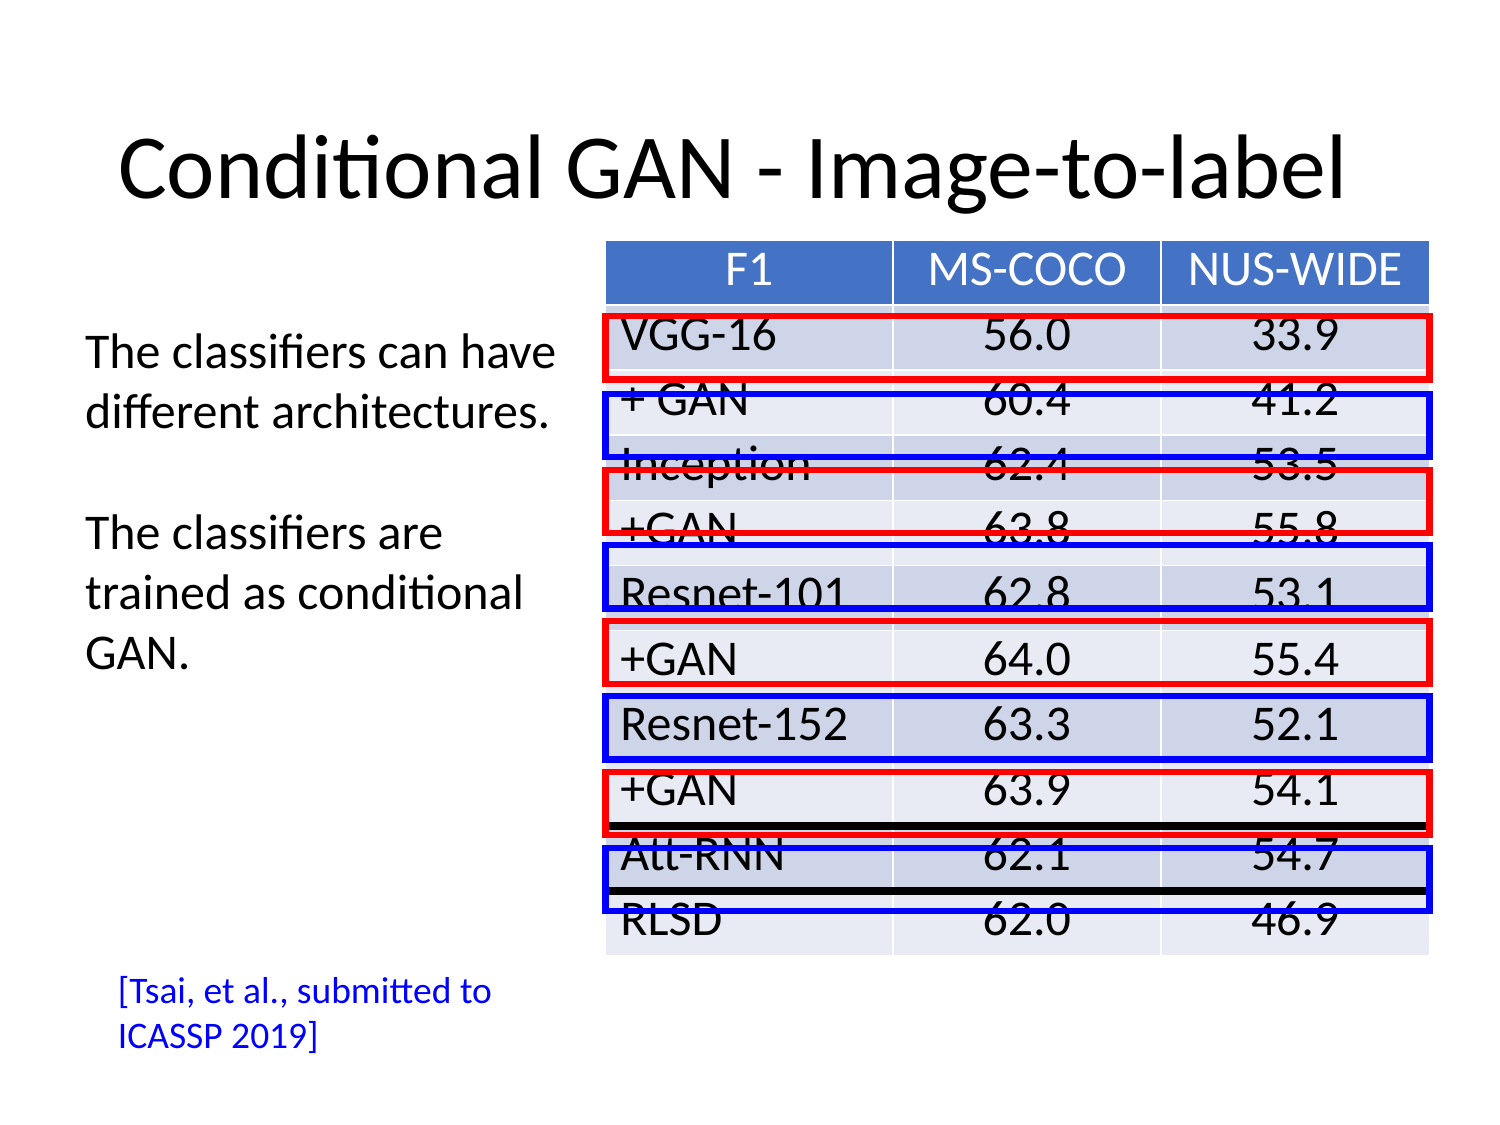

# Conditional GAN - Image-to-label
| F1 | MS-COCO | NUS-WIDE |
| --- | --- | --- |
| VGG-16 | 56.0 | 33.9 |
| + GAN | 60.4 | 41.2 |
| Inception | 62.4 | 53.5 |
| +GAN | 63.8 | 55.8 |
| Resnet-101 | 62.8 | 53.1 |
| +GAN | 64.0 | 55.4 |
| Resnet-152 | 63.3 | 52.1 |
| +GAN | 63.9 | 54.1 |
| Att-RNN | 62.1 | 54.7 |
| RLSD | 62.0 | 46.9 |
The classifiers can have different architectures.

The classifiers are trained as conditional GAN.

[Tsai, et al., submitted to ICASSP 2019]